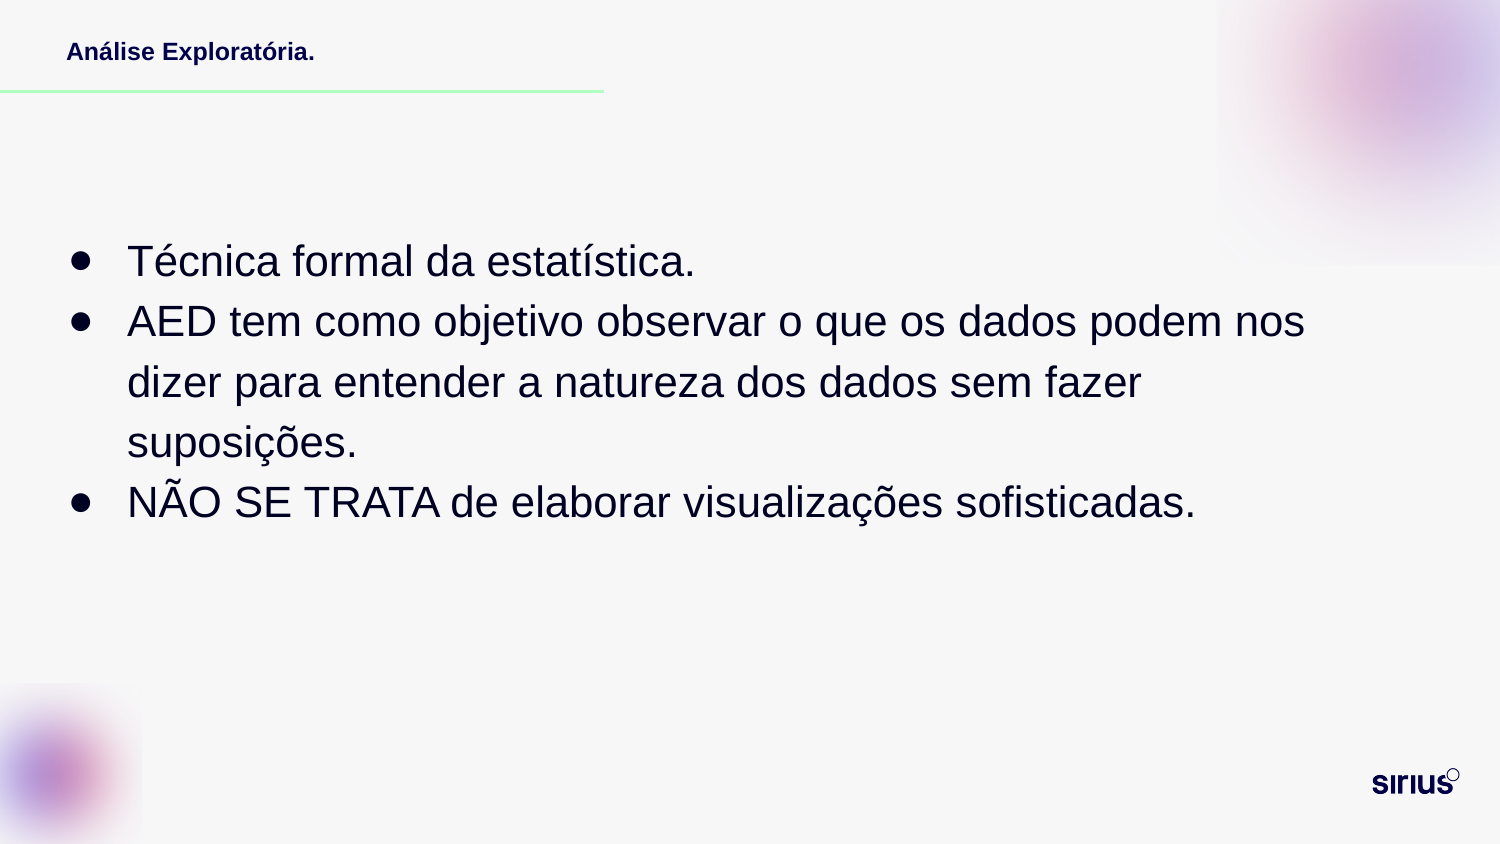

# Análise Exploratória.
Técnica formal da estatística.
AED tem como objetivo observar o que os dados podem nos dizer para entender a natureza dos dados sem fazer suposições.
NÃO SE TRATA de elaborar visualizações sofisticadas.